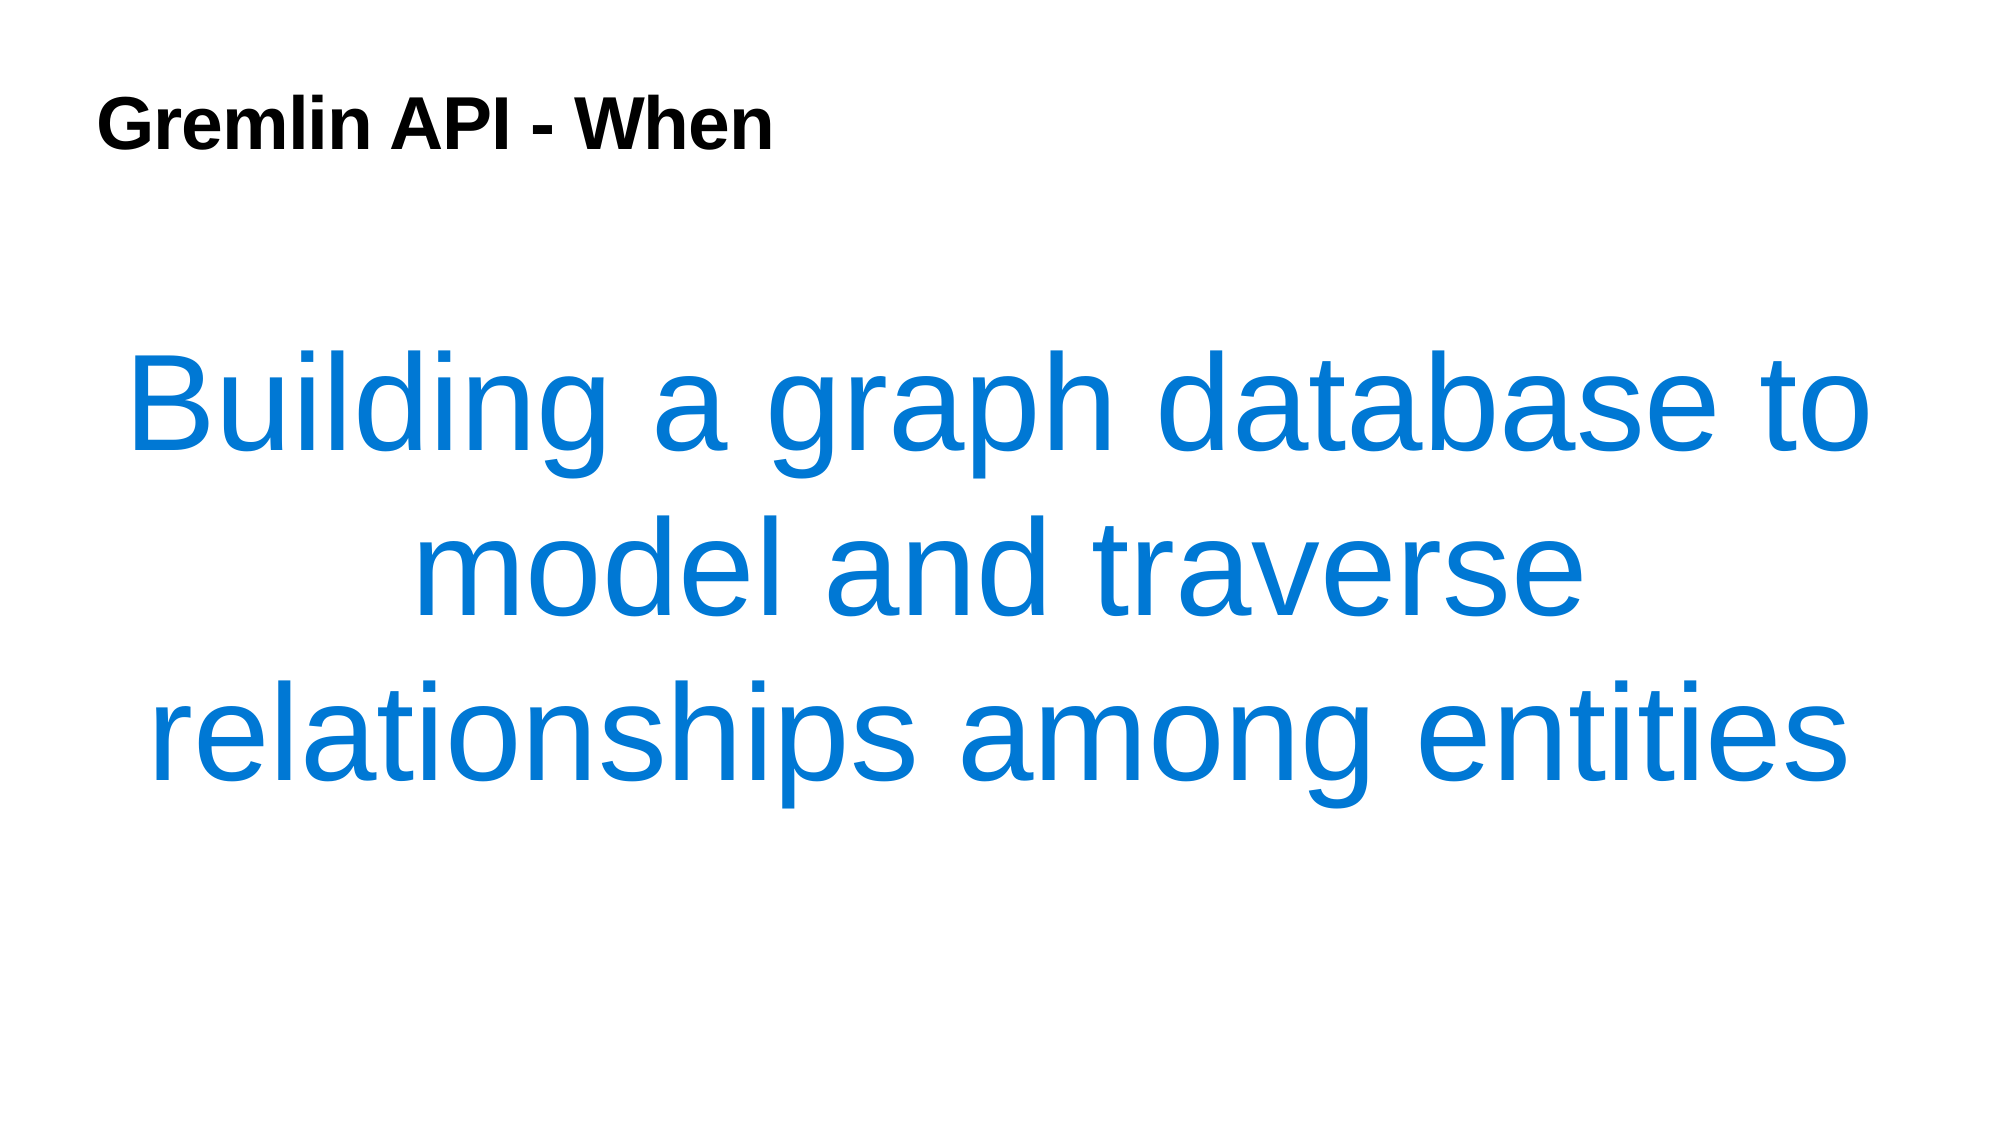

# Gremlin API - When
Building a graph database to model and traverse relationships among entities